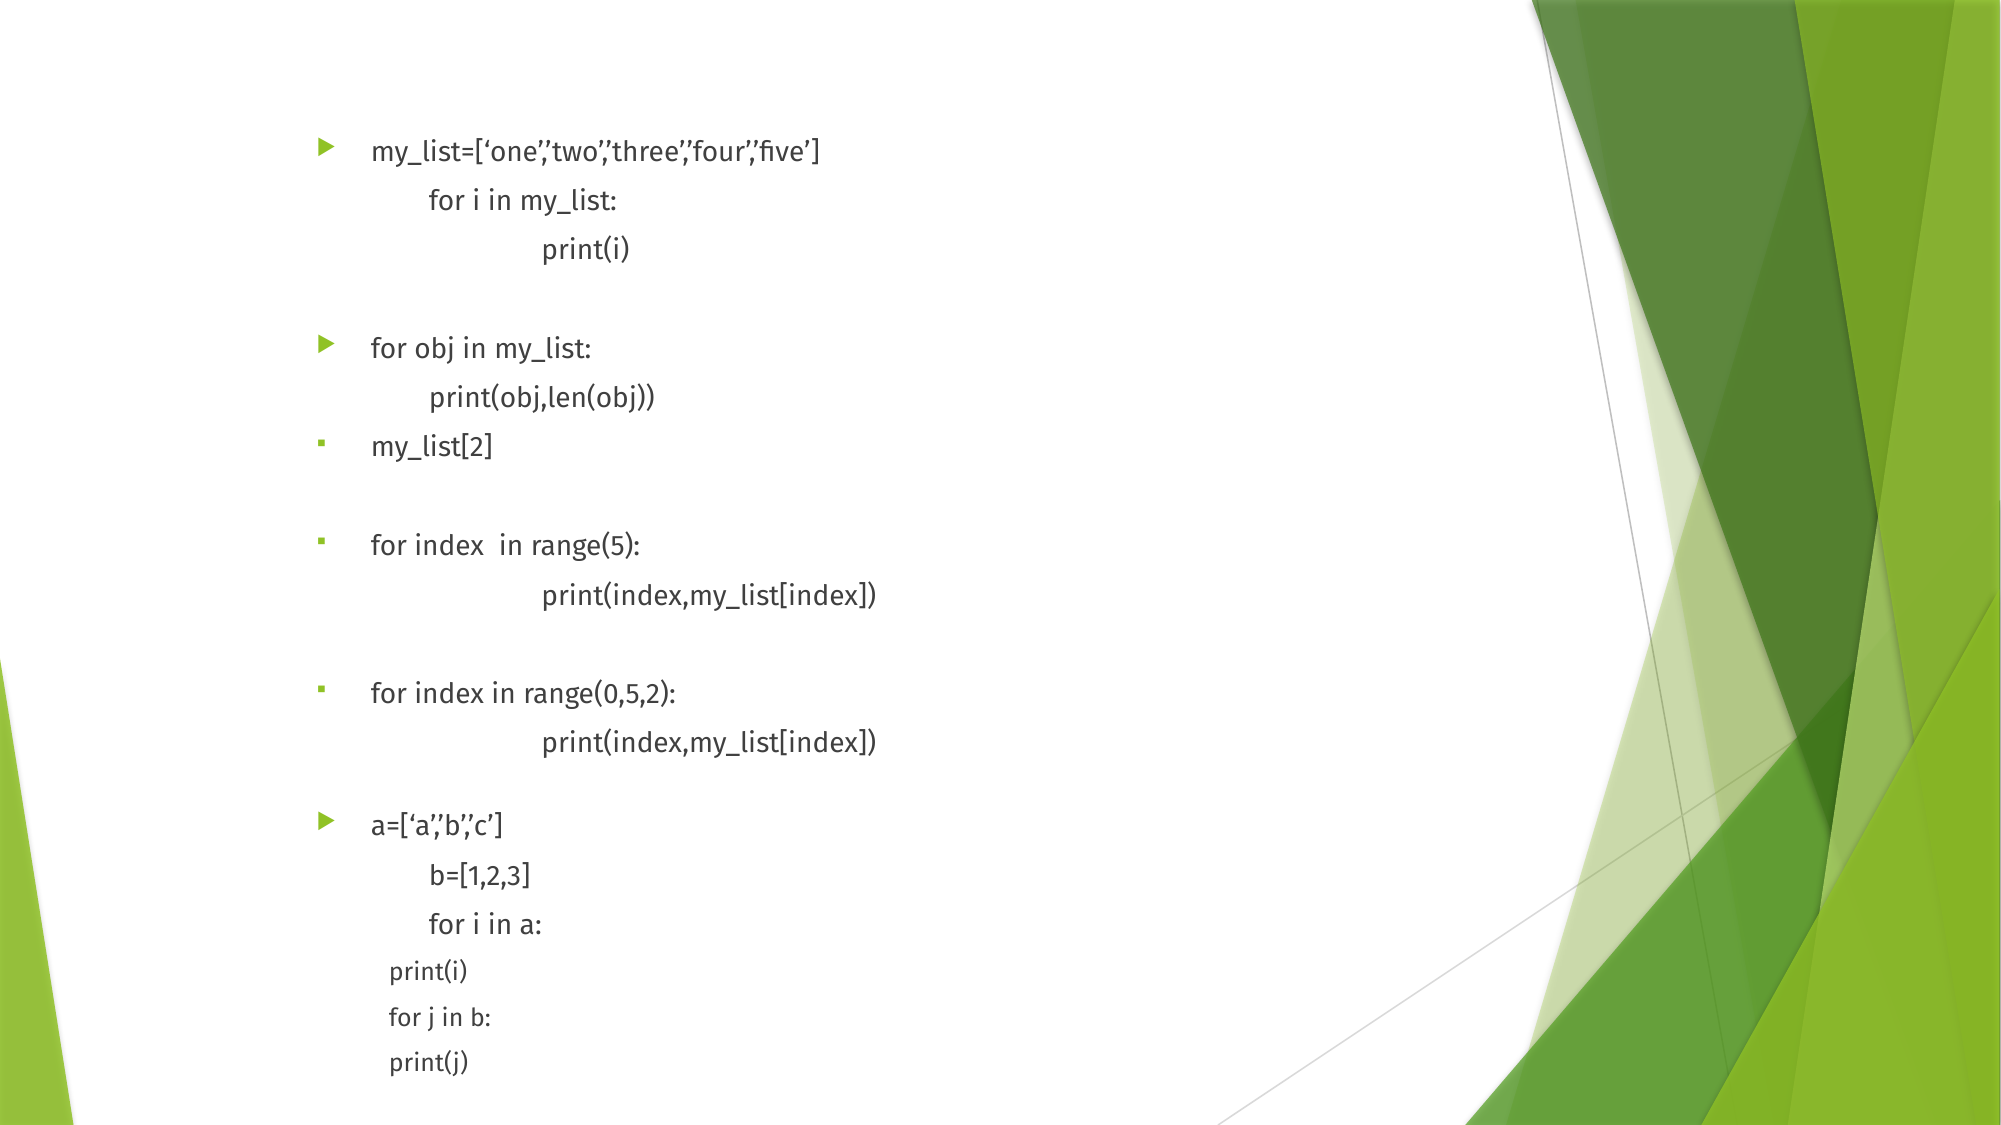

my_list=[‘one’,’two’,’three’,’four’,’five’]
	for i in my_list:
		print(i)

for obj in my_list:
	print(obj,len(obj))
my_list[2]

for index  in range(5):
		print(index,my_list[index])

for index in range(0,5,2):
		print(index,my_list[index])
a=[‘a’,’b’,’c’]
	b=[1,2,3]
	for i in a:
	print(i)
	for j in b:
		print(j)